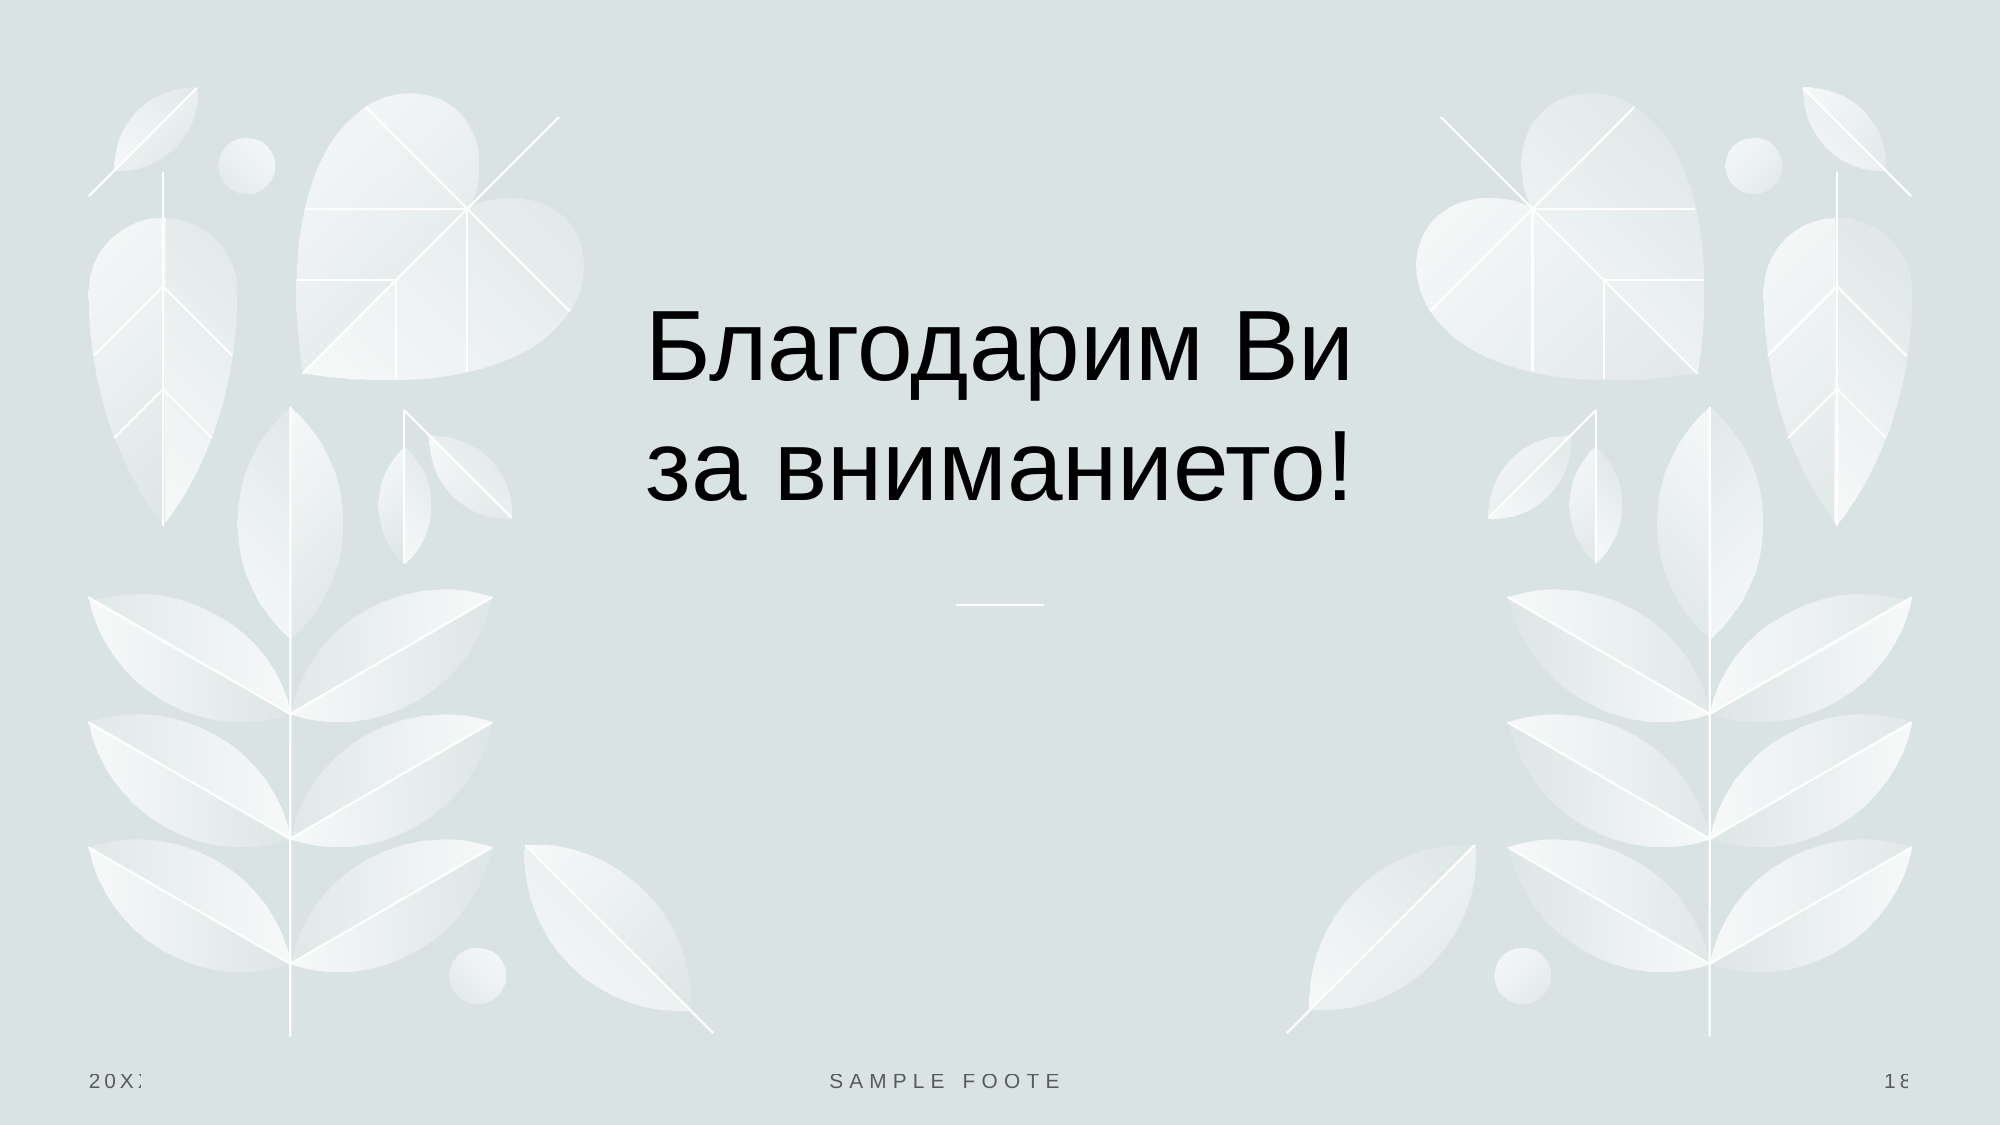

# Благодарим Ви за вниманието!

20XX
Sample Footer Text
18